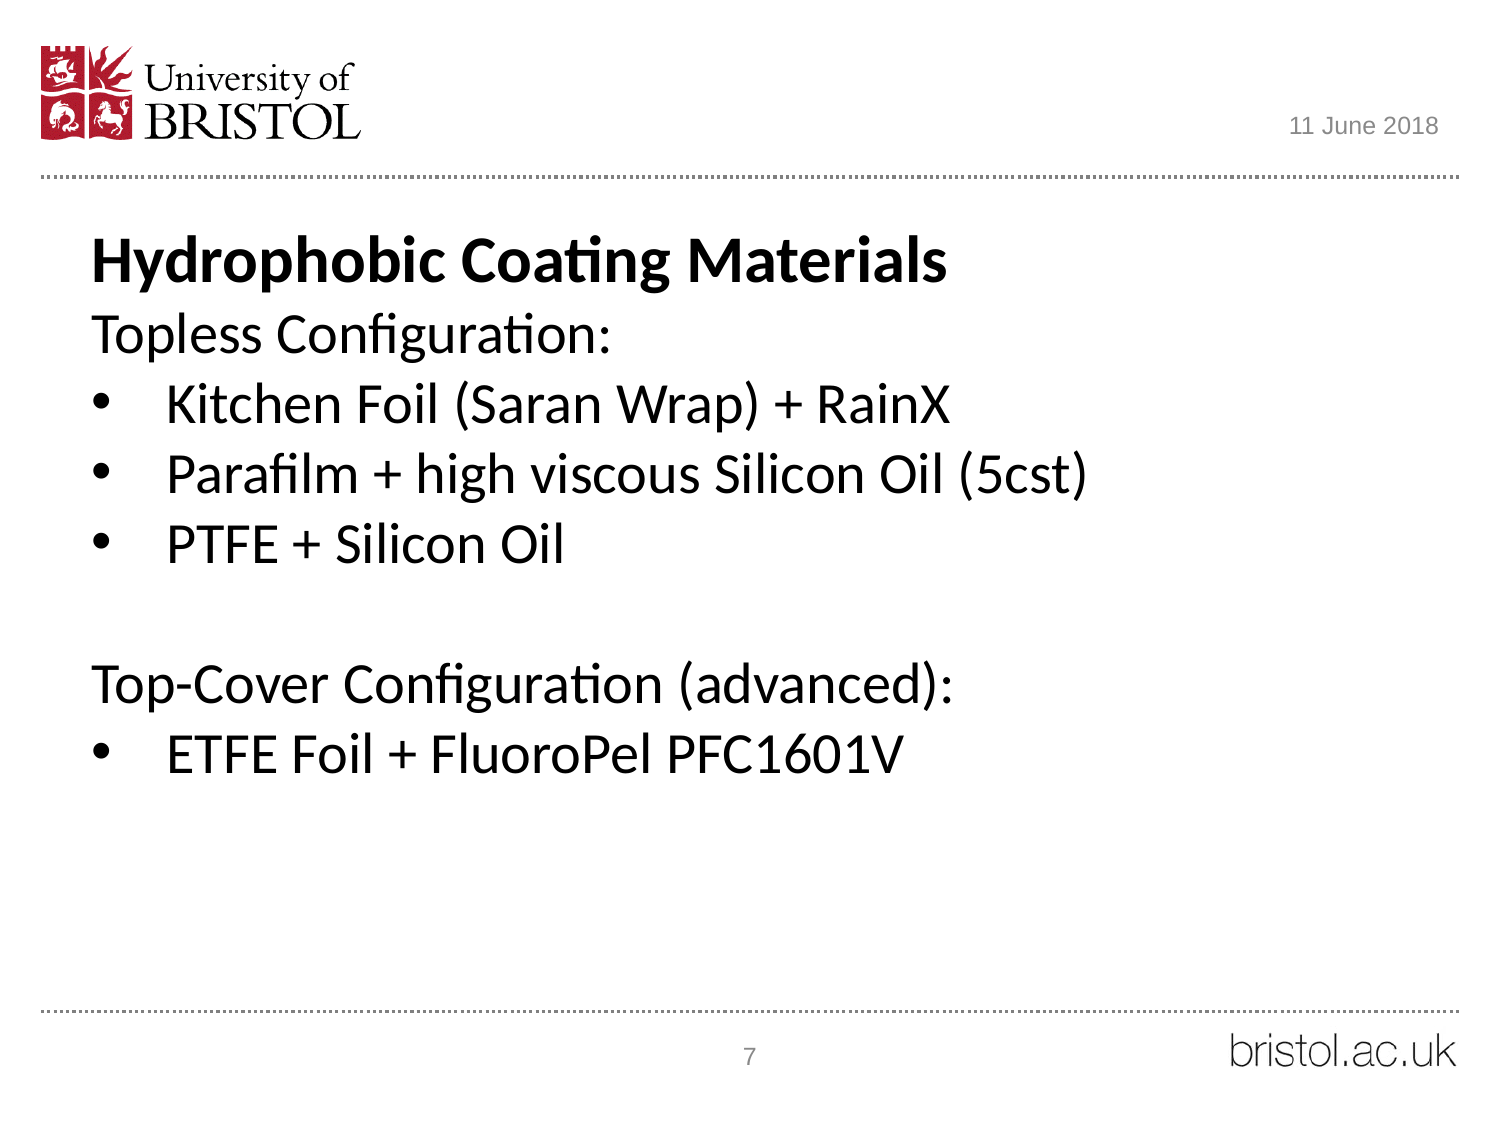

11 June 2018
Hydrophobic Coating Materials
Topless Configuration:
Kitchen Foil (Saran Wrap) + RainX
Parafilm + high viscous Silicon Oil (5cst)
PTFE + Silicon Oil

Top-Cover Configuration (advanced):
ETFE Foil + FluoroPel PFC1601V

7